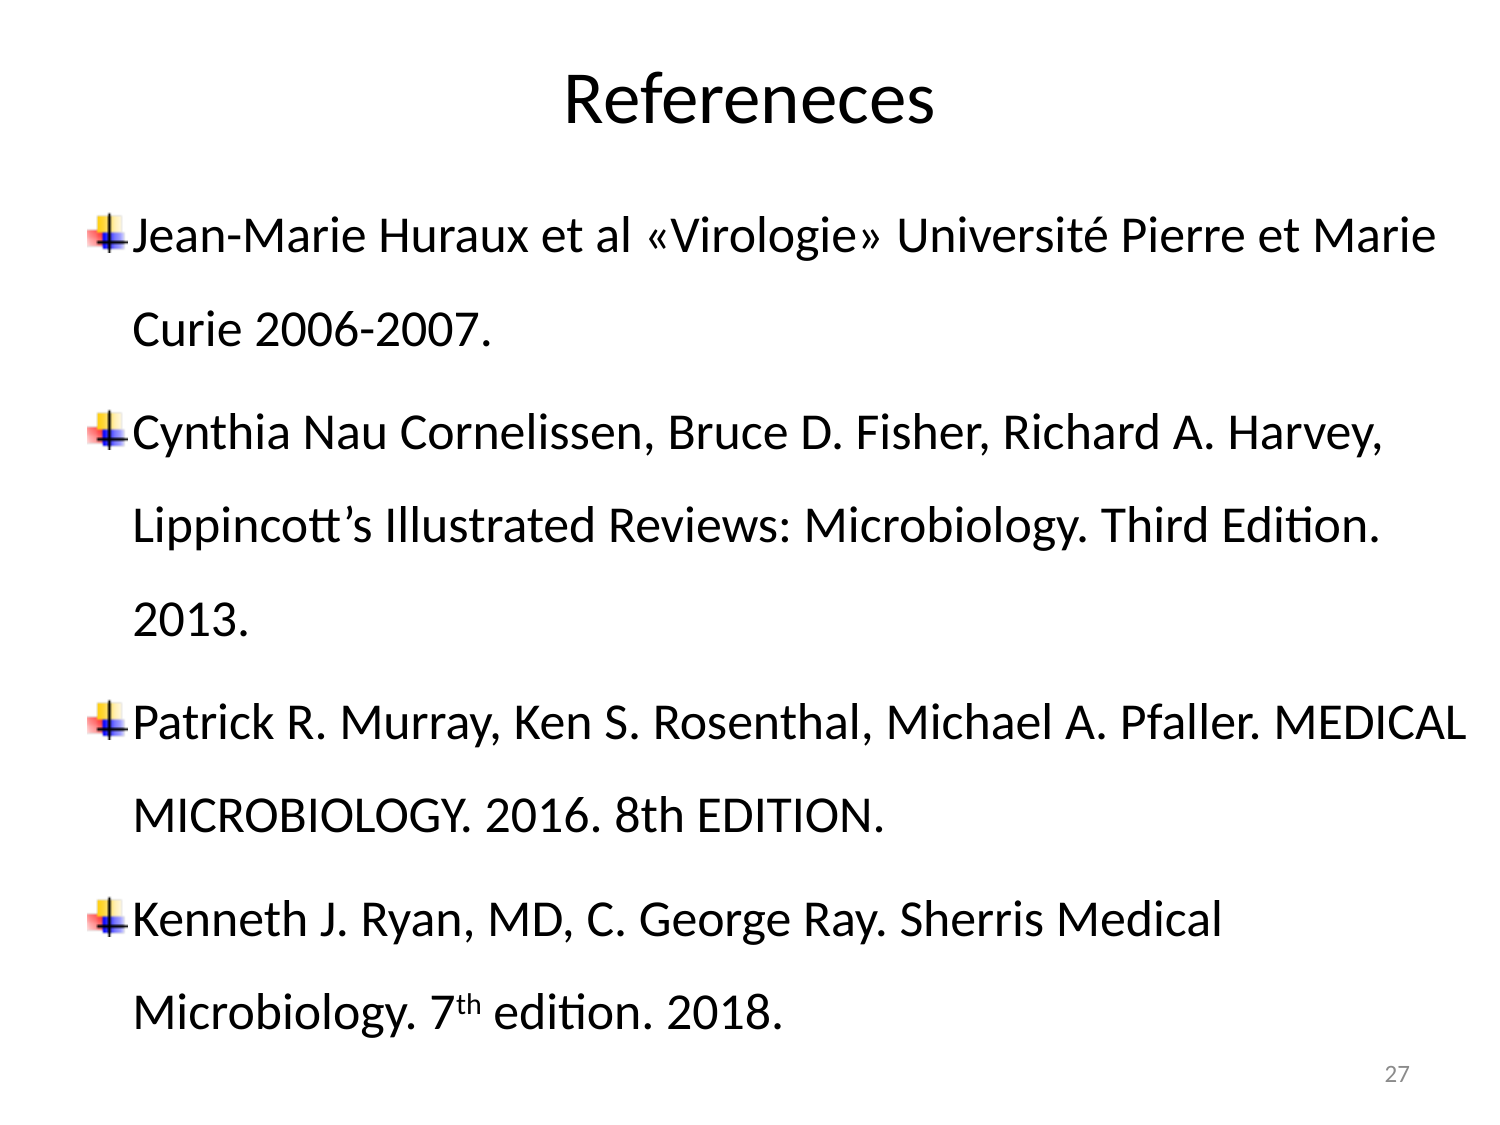

# Refereneces
Jean-Marie Huraux et al «Virologie» Université Pierre et Marie Curie 2006-2007.
Cynthia Nau Cornelissen, Bruce D. Fisher, Richard A. Harvey, Lippincott’s Illustrated Reviews: Microbiology. Third Edition. 2013.
Patrick R. Murray, Ken S. Rosenthal, Michael A. Pfaller. MEDICAL MICROBIOLOGY. 2016. 8th EDITION.
Kenneth J. Ryan, MD, C. George Ray. Sherris Medical Microbiology. 7th edition. 2018.

27